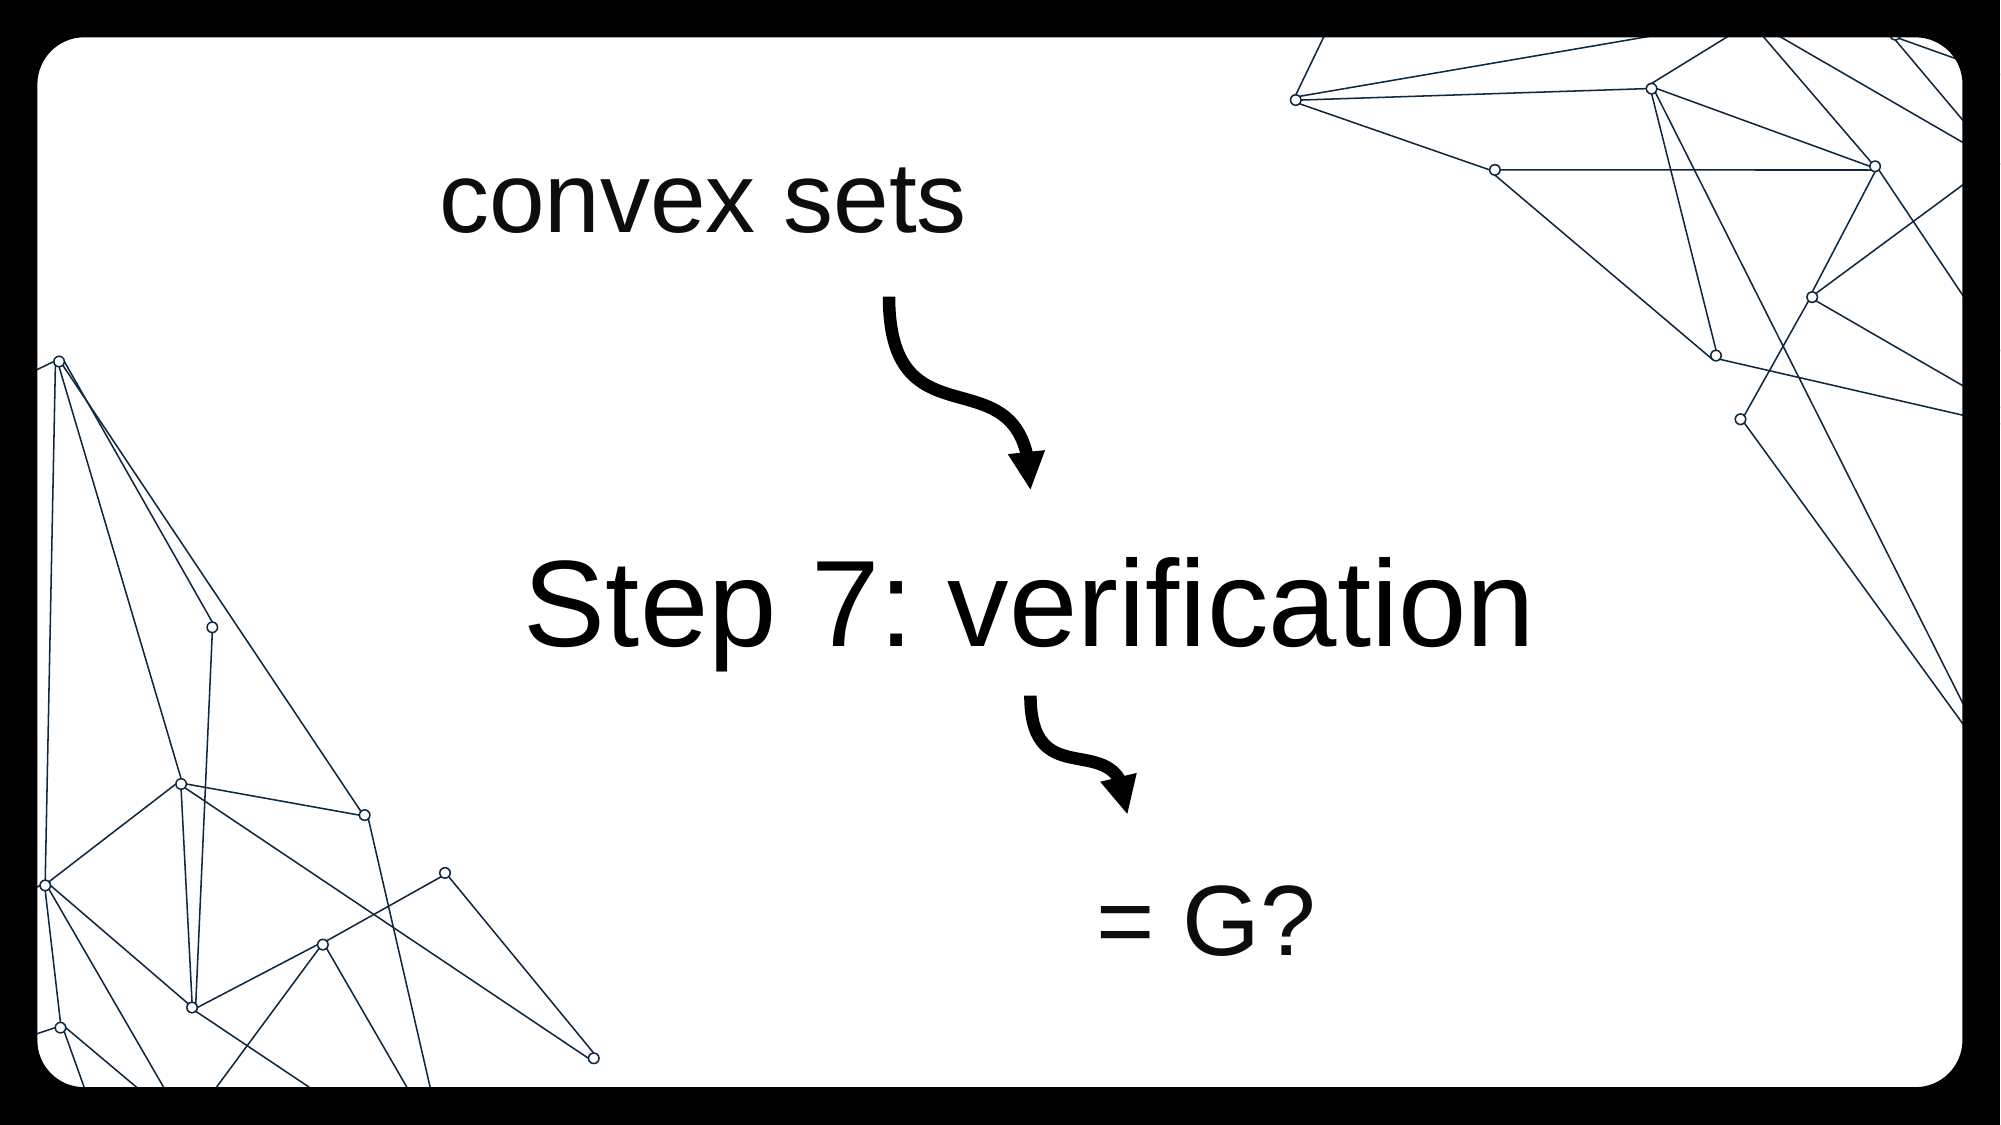

convex sets
# Step 7: verification
= G?